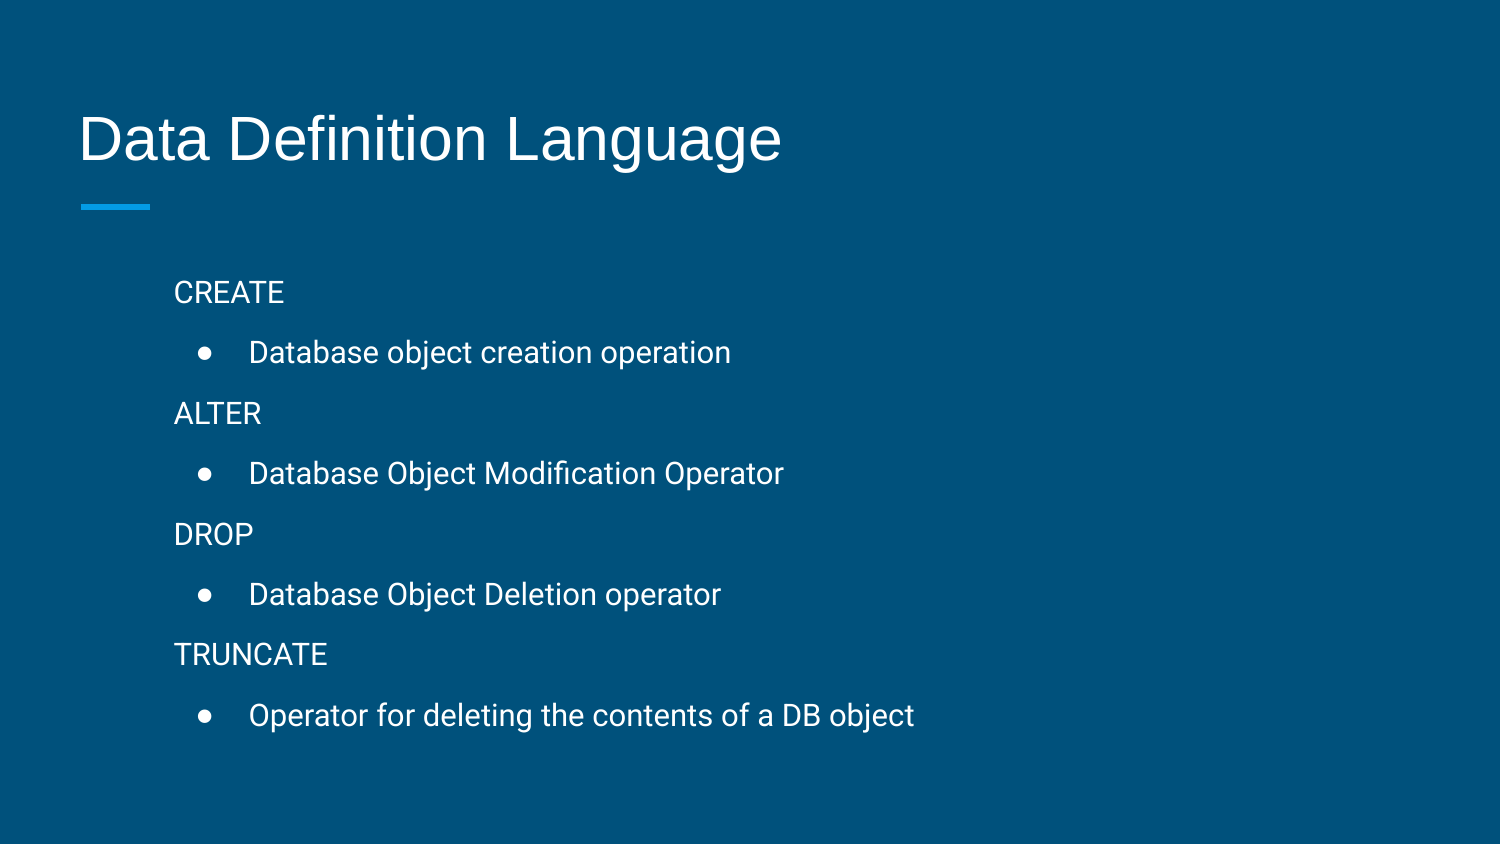

# Data Definition Language
CREATE
Database object creation operation
ALTER
Database Object Modification Operator
DROP
Database Object Deletion operator
TRUNCATE
Operator for deleting the contents of a DB object